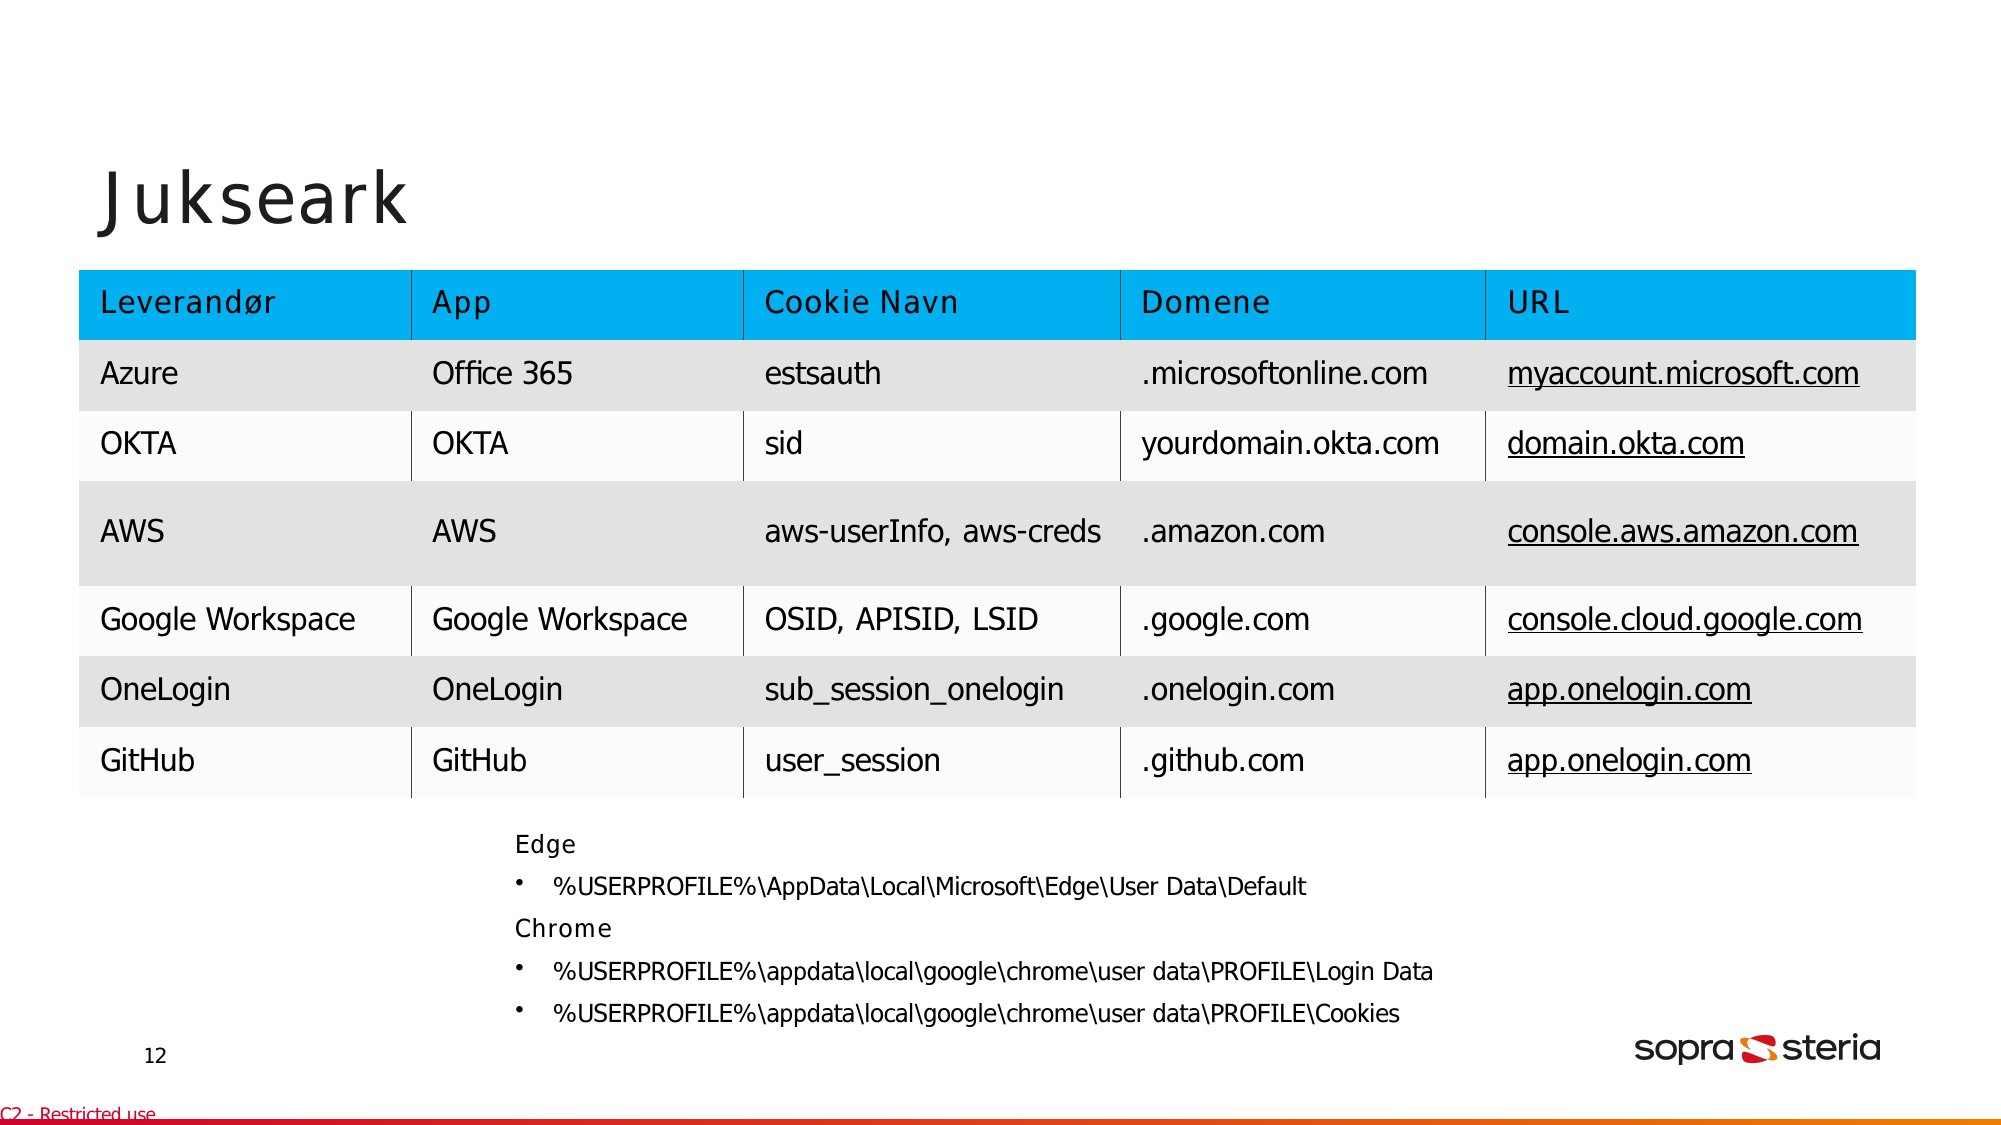

# Jukseark
| Leverandør | App | Cookie Navn | Domene | URL |
| --- | --- | --- | --- | --- |
| Azure | Office 365 | estsauth | .microsoftonline.com | myaccount.microsoft.com |
| OKTA | OKTA | sid | yourdomain.okta.com | domain.okta.com |
| AWS | AWS | aws-userInfo, aws-creds | .amazon.com | console.aws.amazon.com |
| Google Workspace | Google Workspace | OSID, APISID, LSID | .google.com | console.cloud.google.com |
| OneLogin | OneLogin | sub\_session\_onelogin | .onelogin.com | app.onelogin.com |
| GitHub | GitHub | user\_session | .github.com | app.onelogin.com |
Edge​
%USERPROFILE%\AppData\Local\Microsoft\Edge\User Data\Default ​
Chrome​
%USERPROFILE%\appdata\local\google\chrome\user data\PROFILE\Login Data
%USERPROFILE%\appdata\local\google\chrome\user data\PROFILE\Cookies